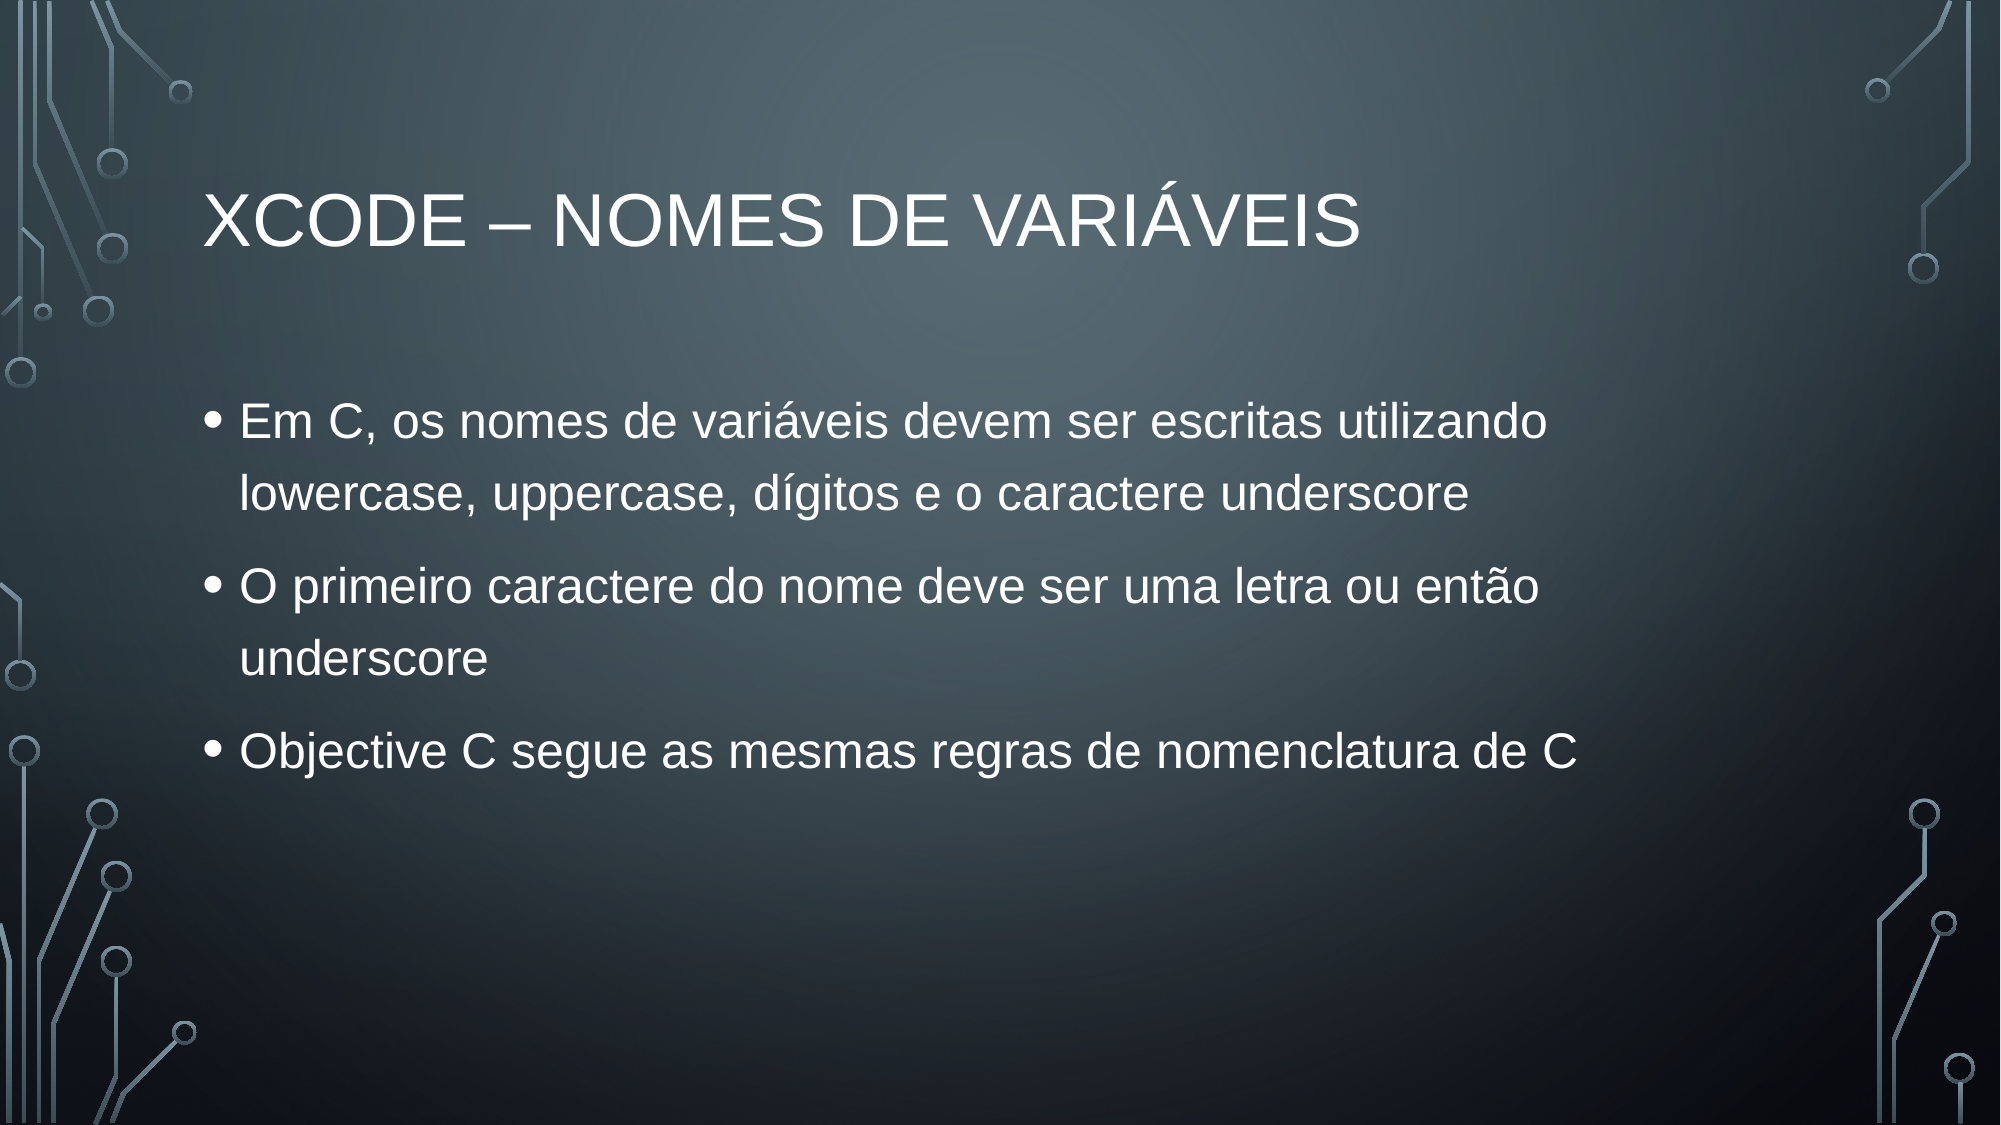

# XCODE – Nomes de variáveis
Em C, os nomes de variáveis devem ser escritas utilizando lowercase, uppercase, dígitos e o caractere underscore
O primeiro caractere do nome deve ser uma letra ou então underscore
Objective C segue as mesmas regras de nomenclatura de C